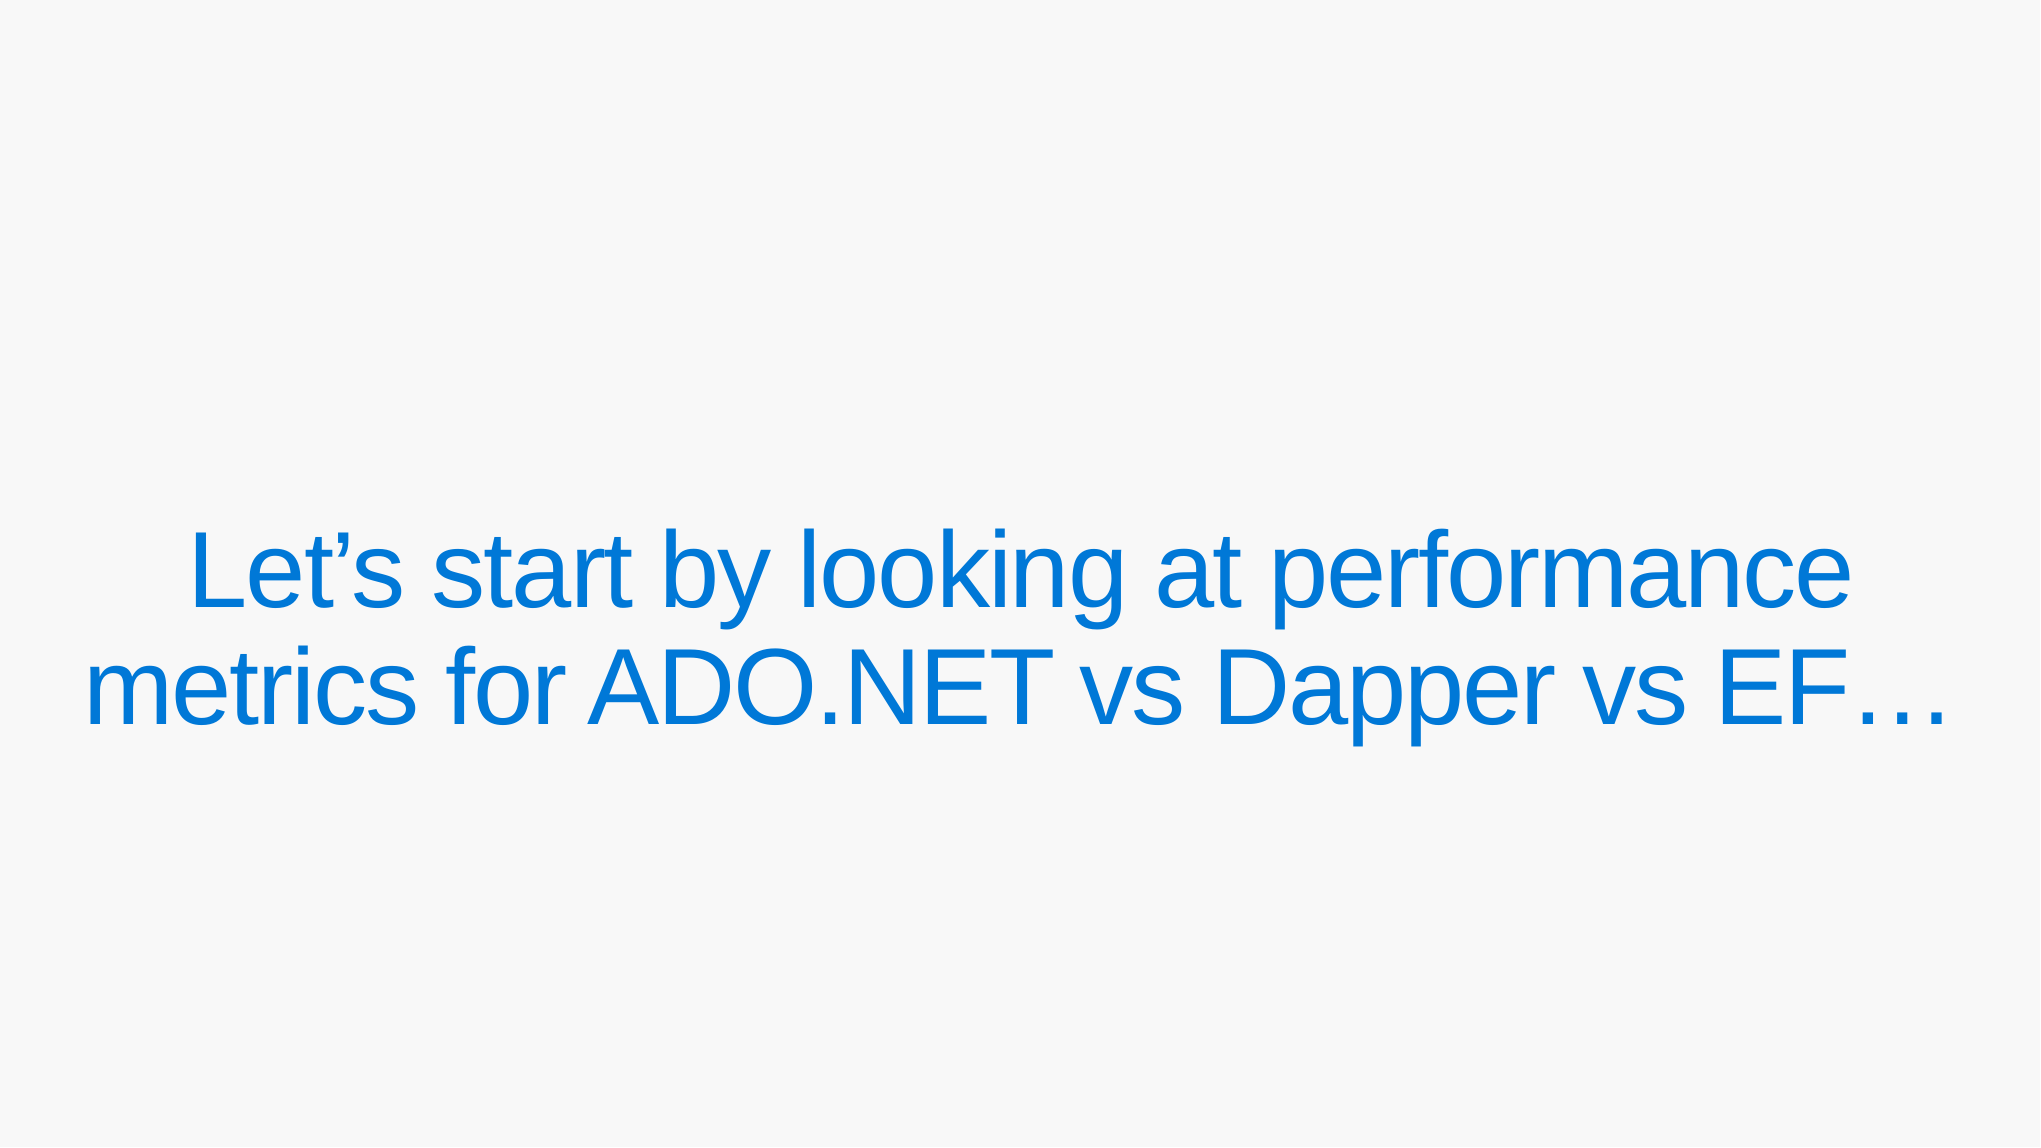

# Let’s start by looking at performance metrics for ADO.NET vs Dapper vs EF…